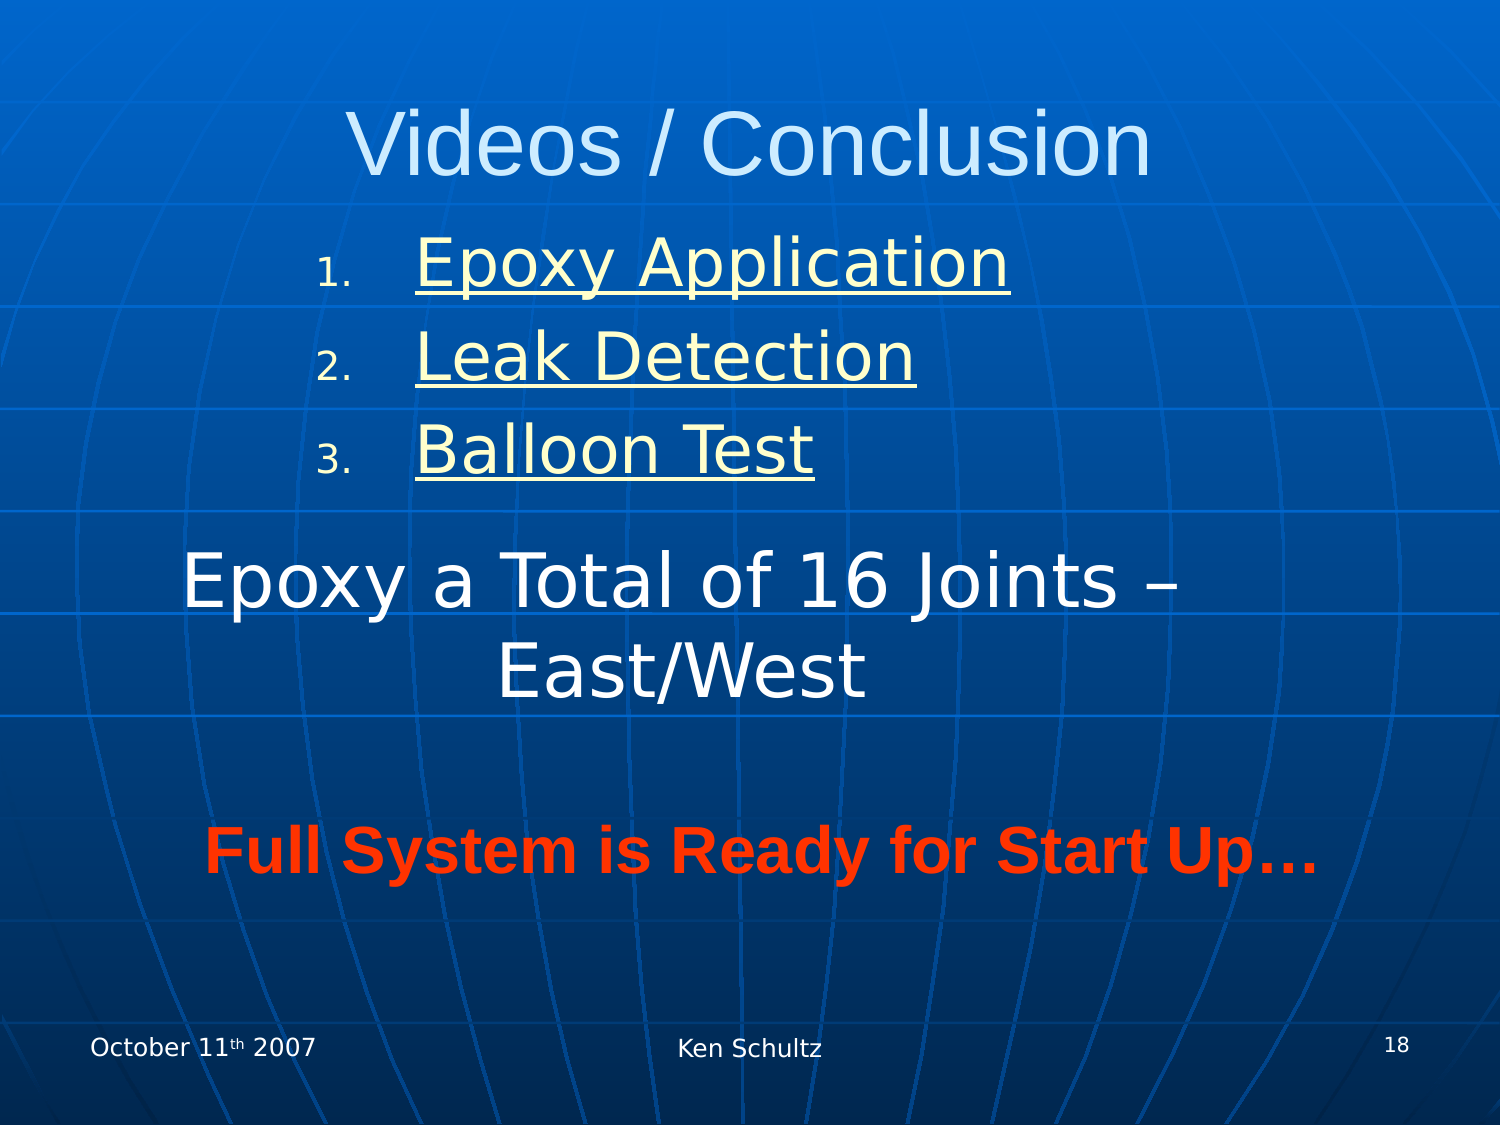

# Videos / Conclusion
Epoxy Application
Leak Detection
Balloon Test
Epoxy a Total of 16 Joints – East/West
Full System is Ready for Start Up…
October 11th 2007
18
Ken Schultz